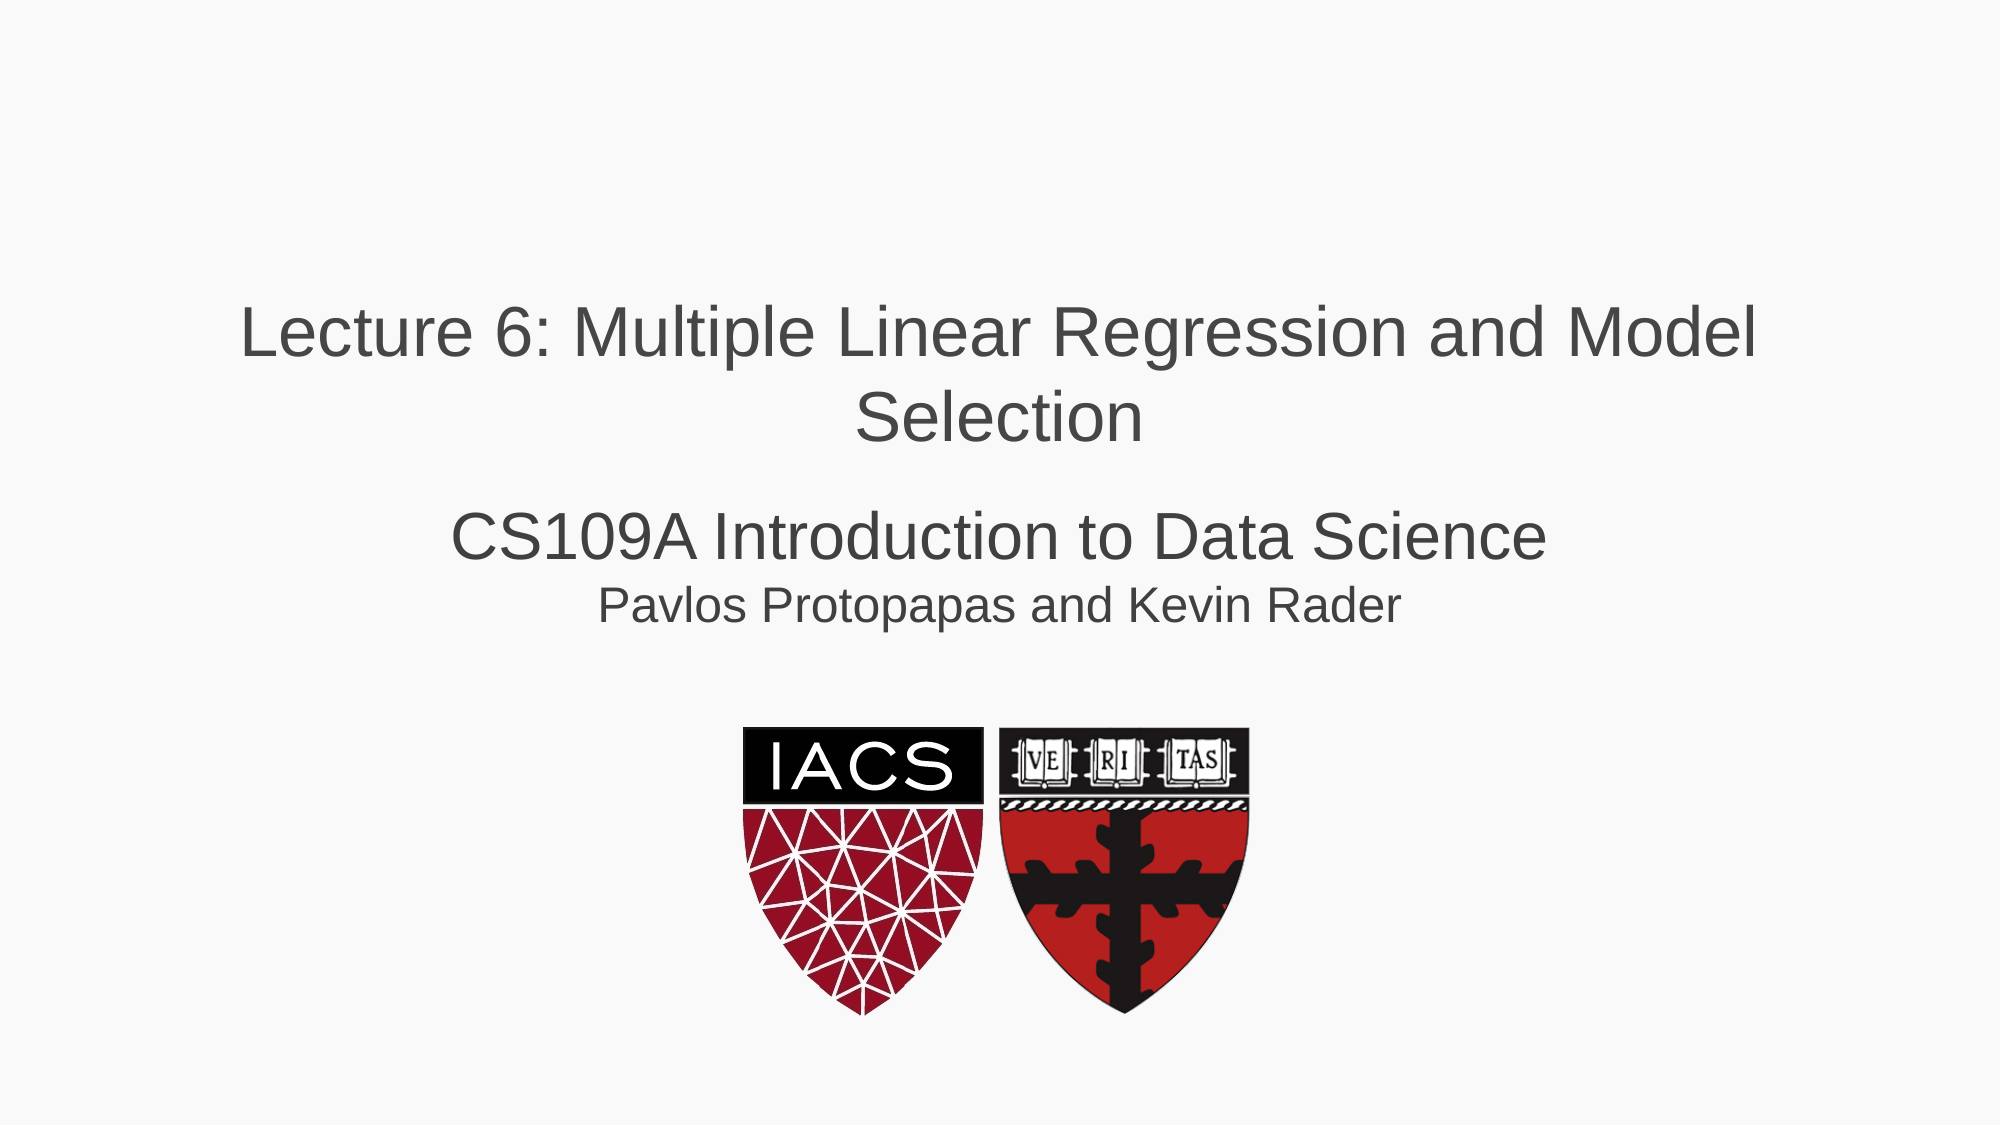

# Lecture 6: Multiple Linear Regression and Model Selection